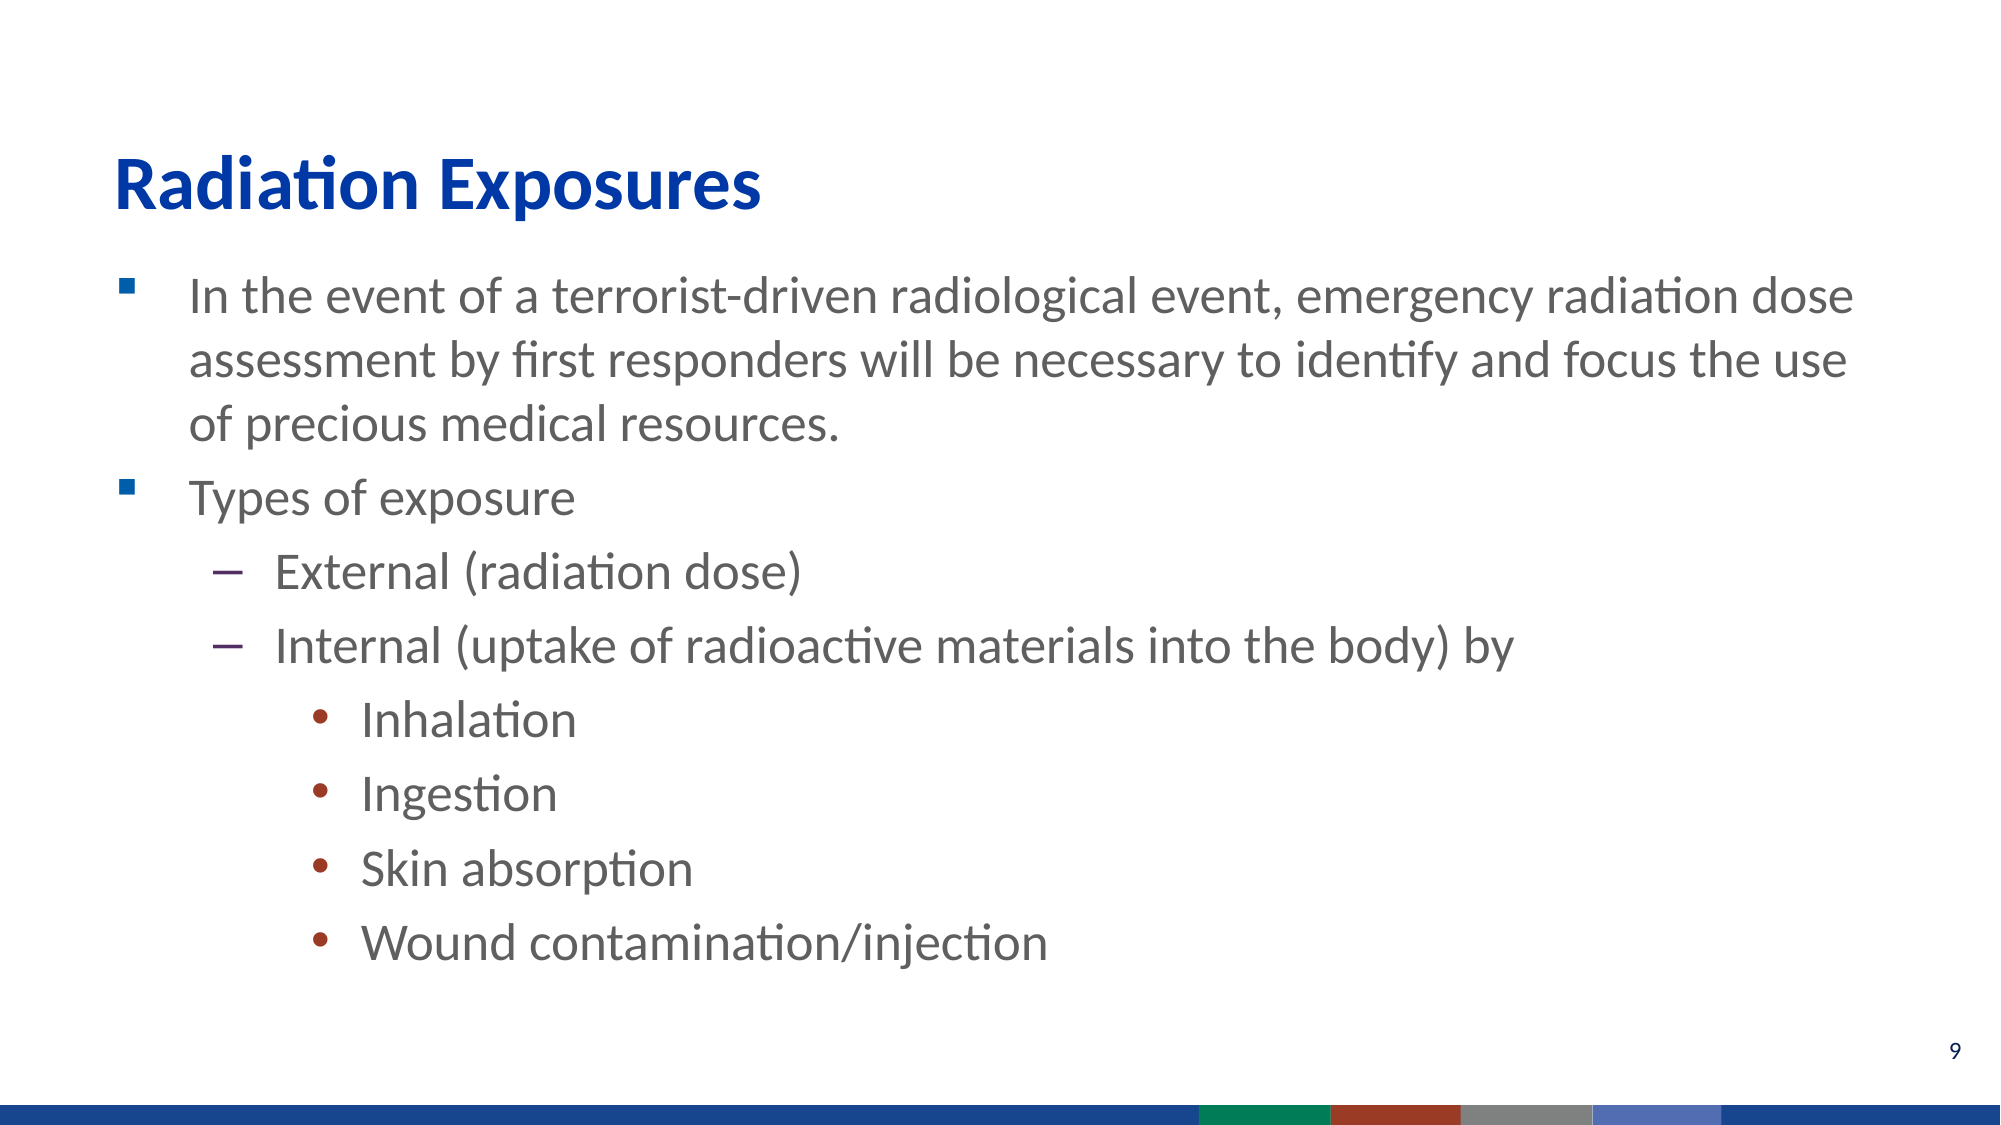

# Radiation Exposures
In the event of a terrorist-driven radiological event, emergency radiation dose assessment by first responders will be necessary to identify and focus the use of precious medical resources.
Types of exposure
External (radiation dose)
Internal (uptake of radioactive materials into the body) by
Inhalation
Ingestion
Skin absorption
Wound contamination/injection

9